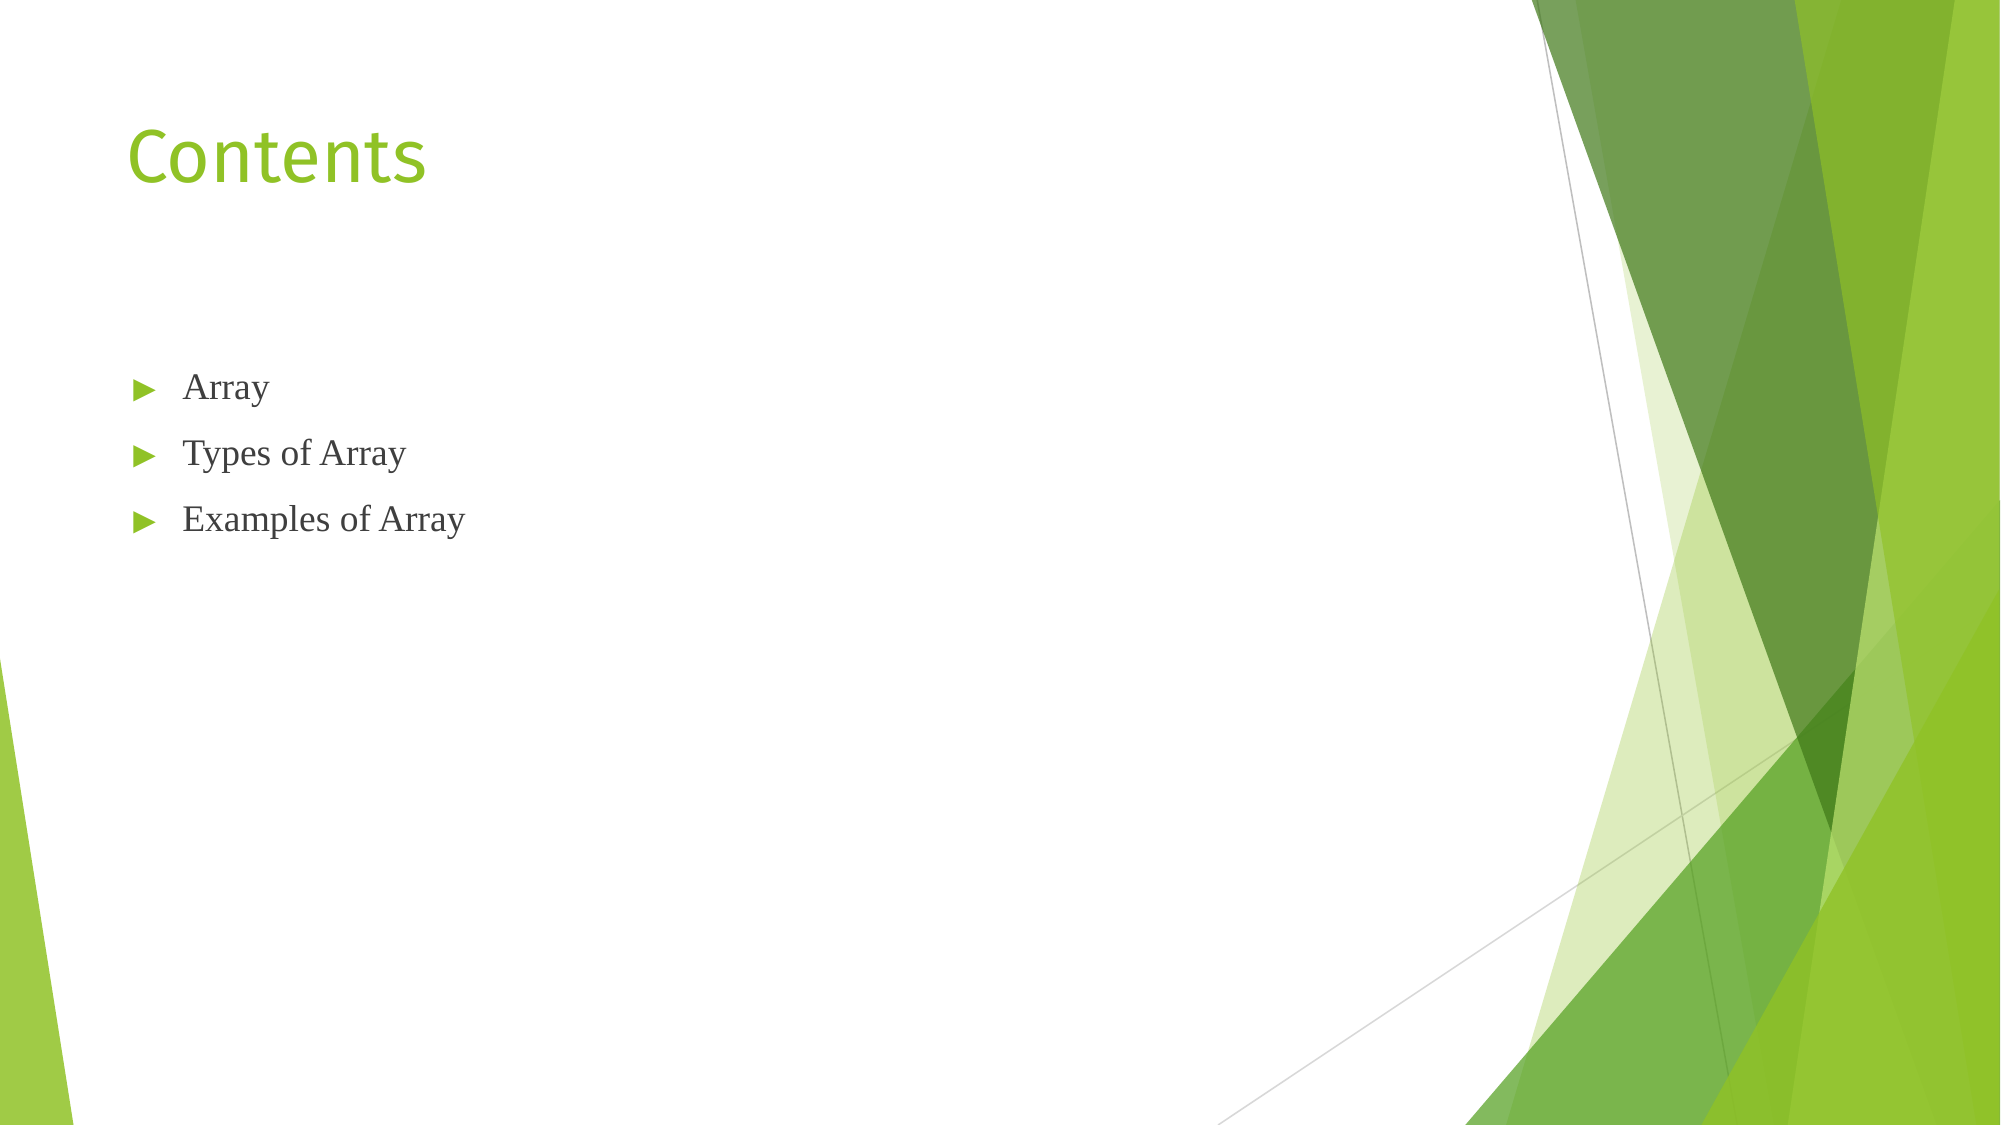

# Contents
Array
Types of Array
Examples of Array